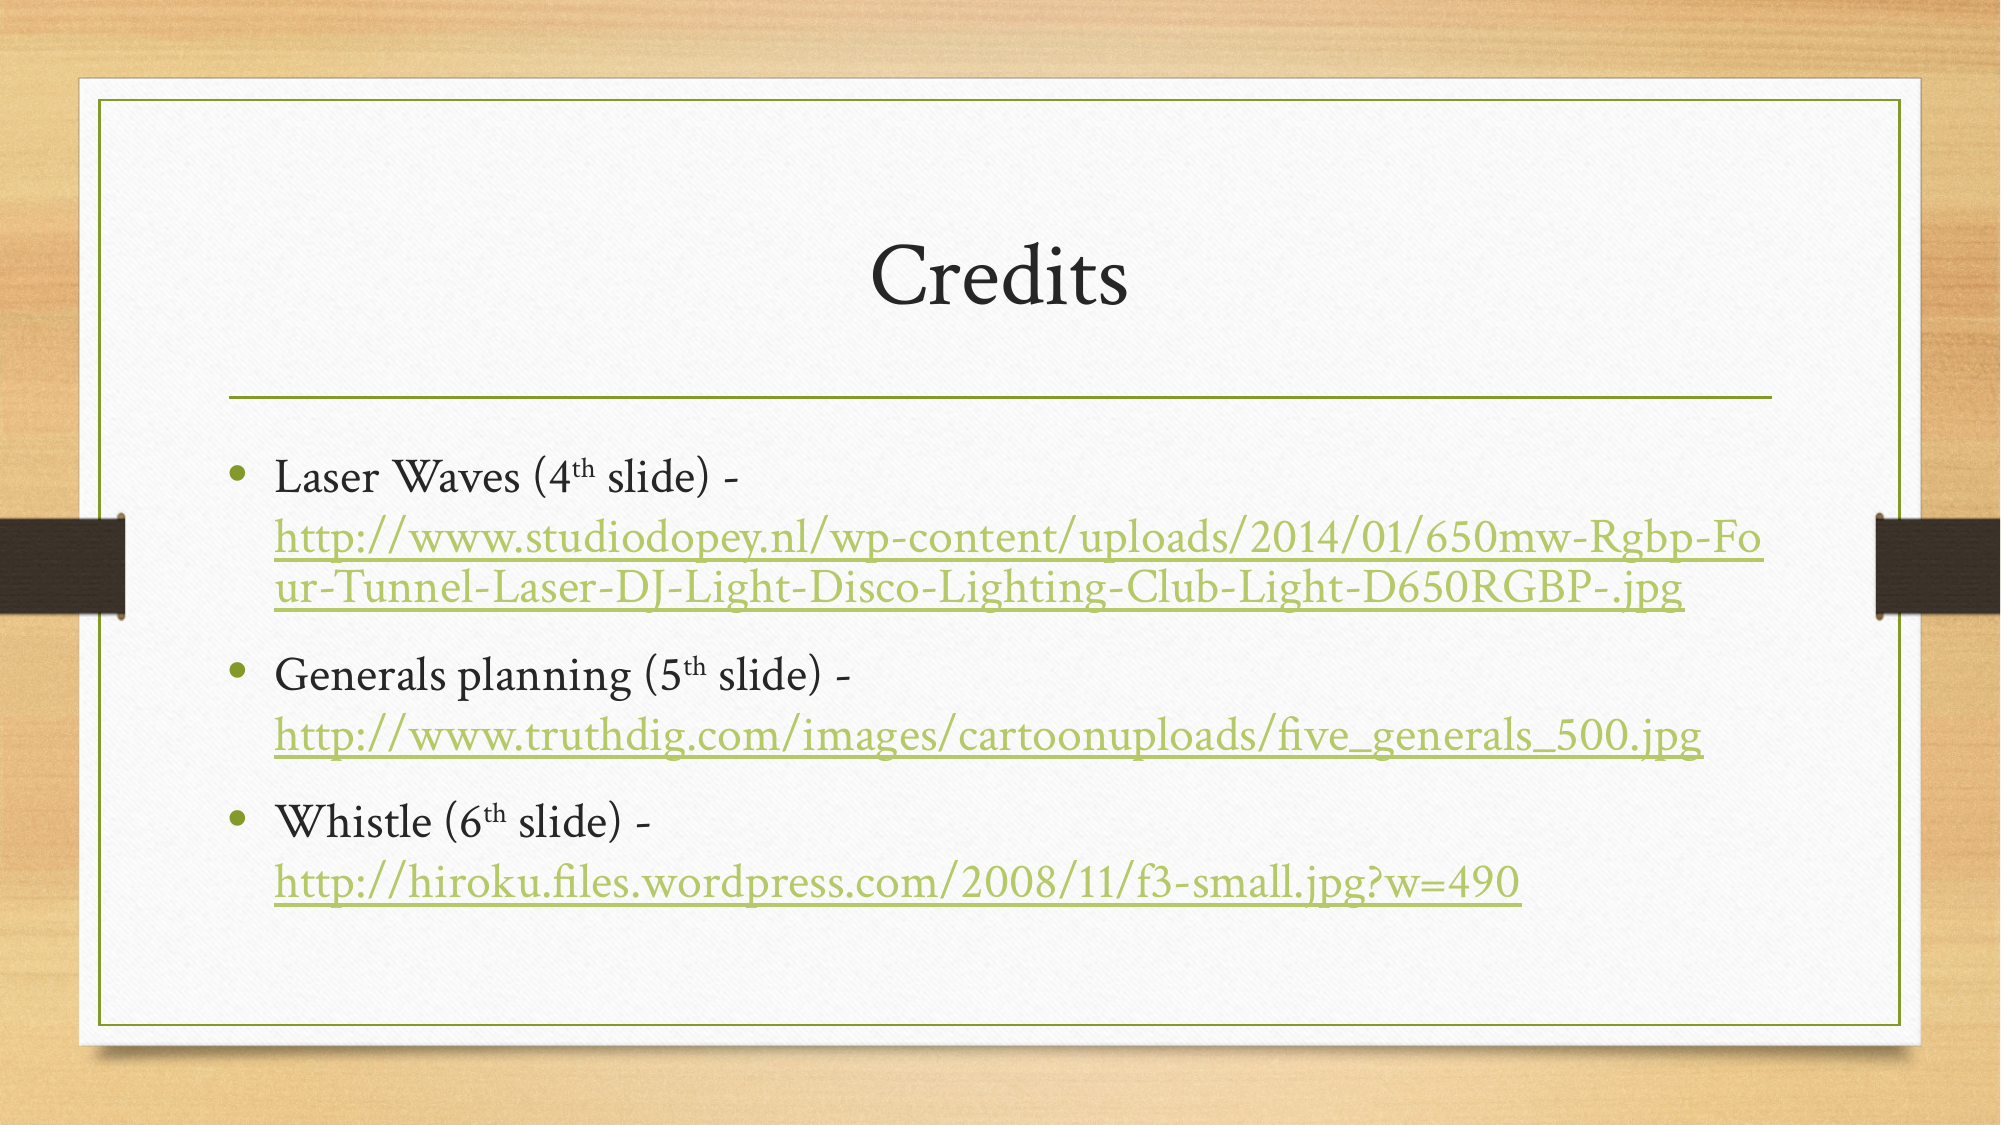

# Credits
Laser Waves (4th slide) - http://www.studiodopey.nl/wp-content/uploads/2014/01/650mw-Rgbp-Four-Tunnel-Laser-DJ-Light-Disco-Lighting-Club-Light-D650RGBP-.jpg
Generals planning (5th slide) - http://www.truthdig.com/images/cartoonuploads/five_generals_500.jpg
Whistle (6th slide) - http://hiroku.files.wordpress.com/2008/11/f3-small.jpg?w=490